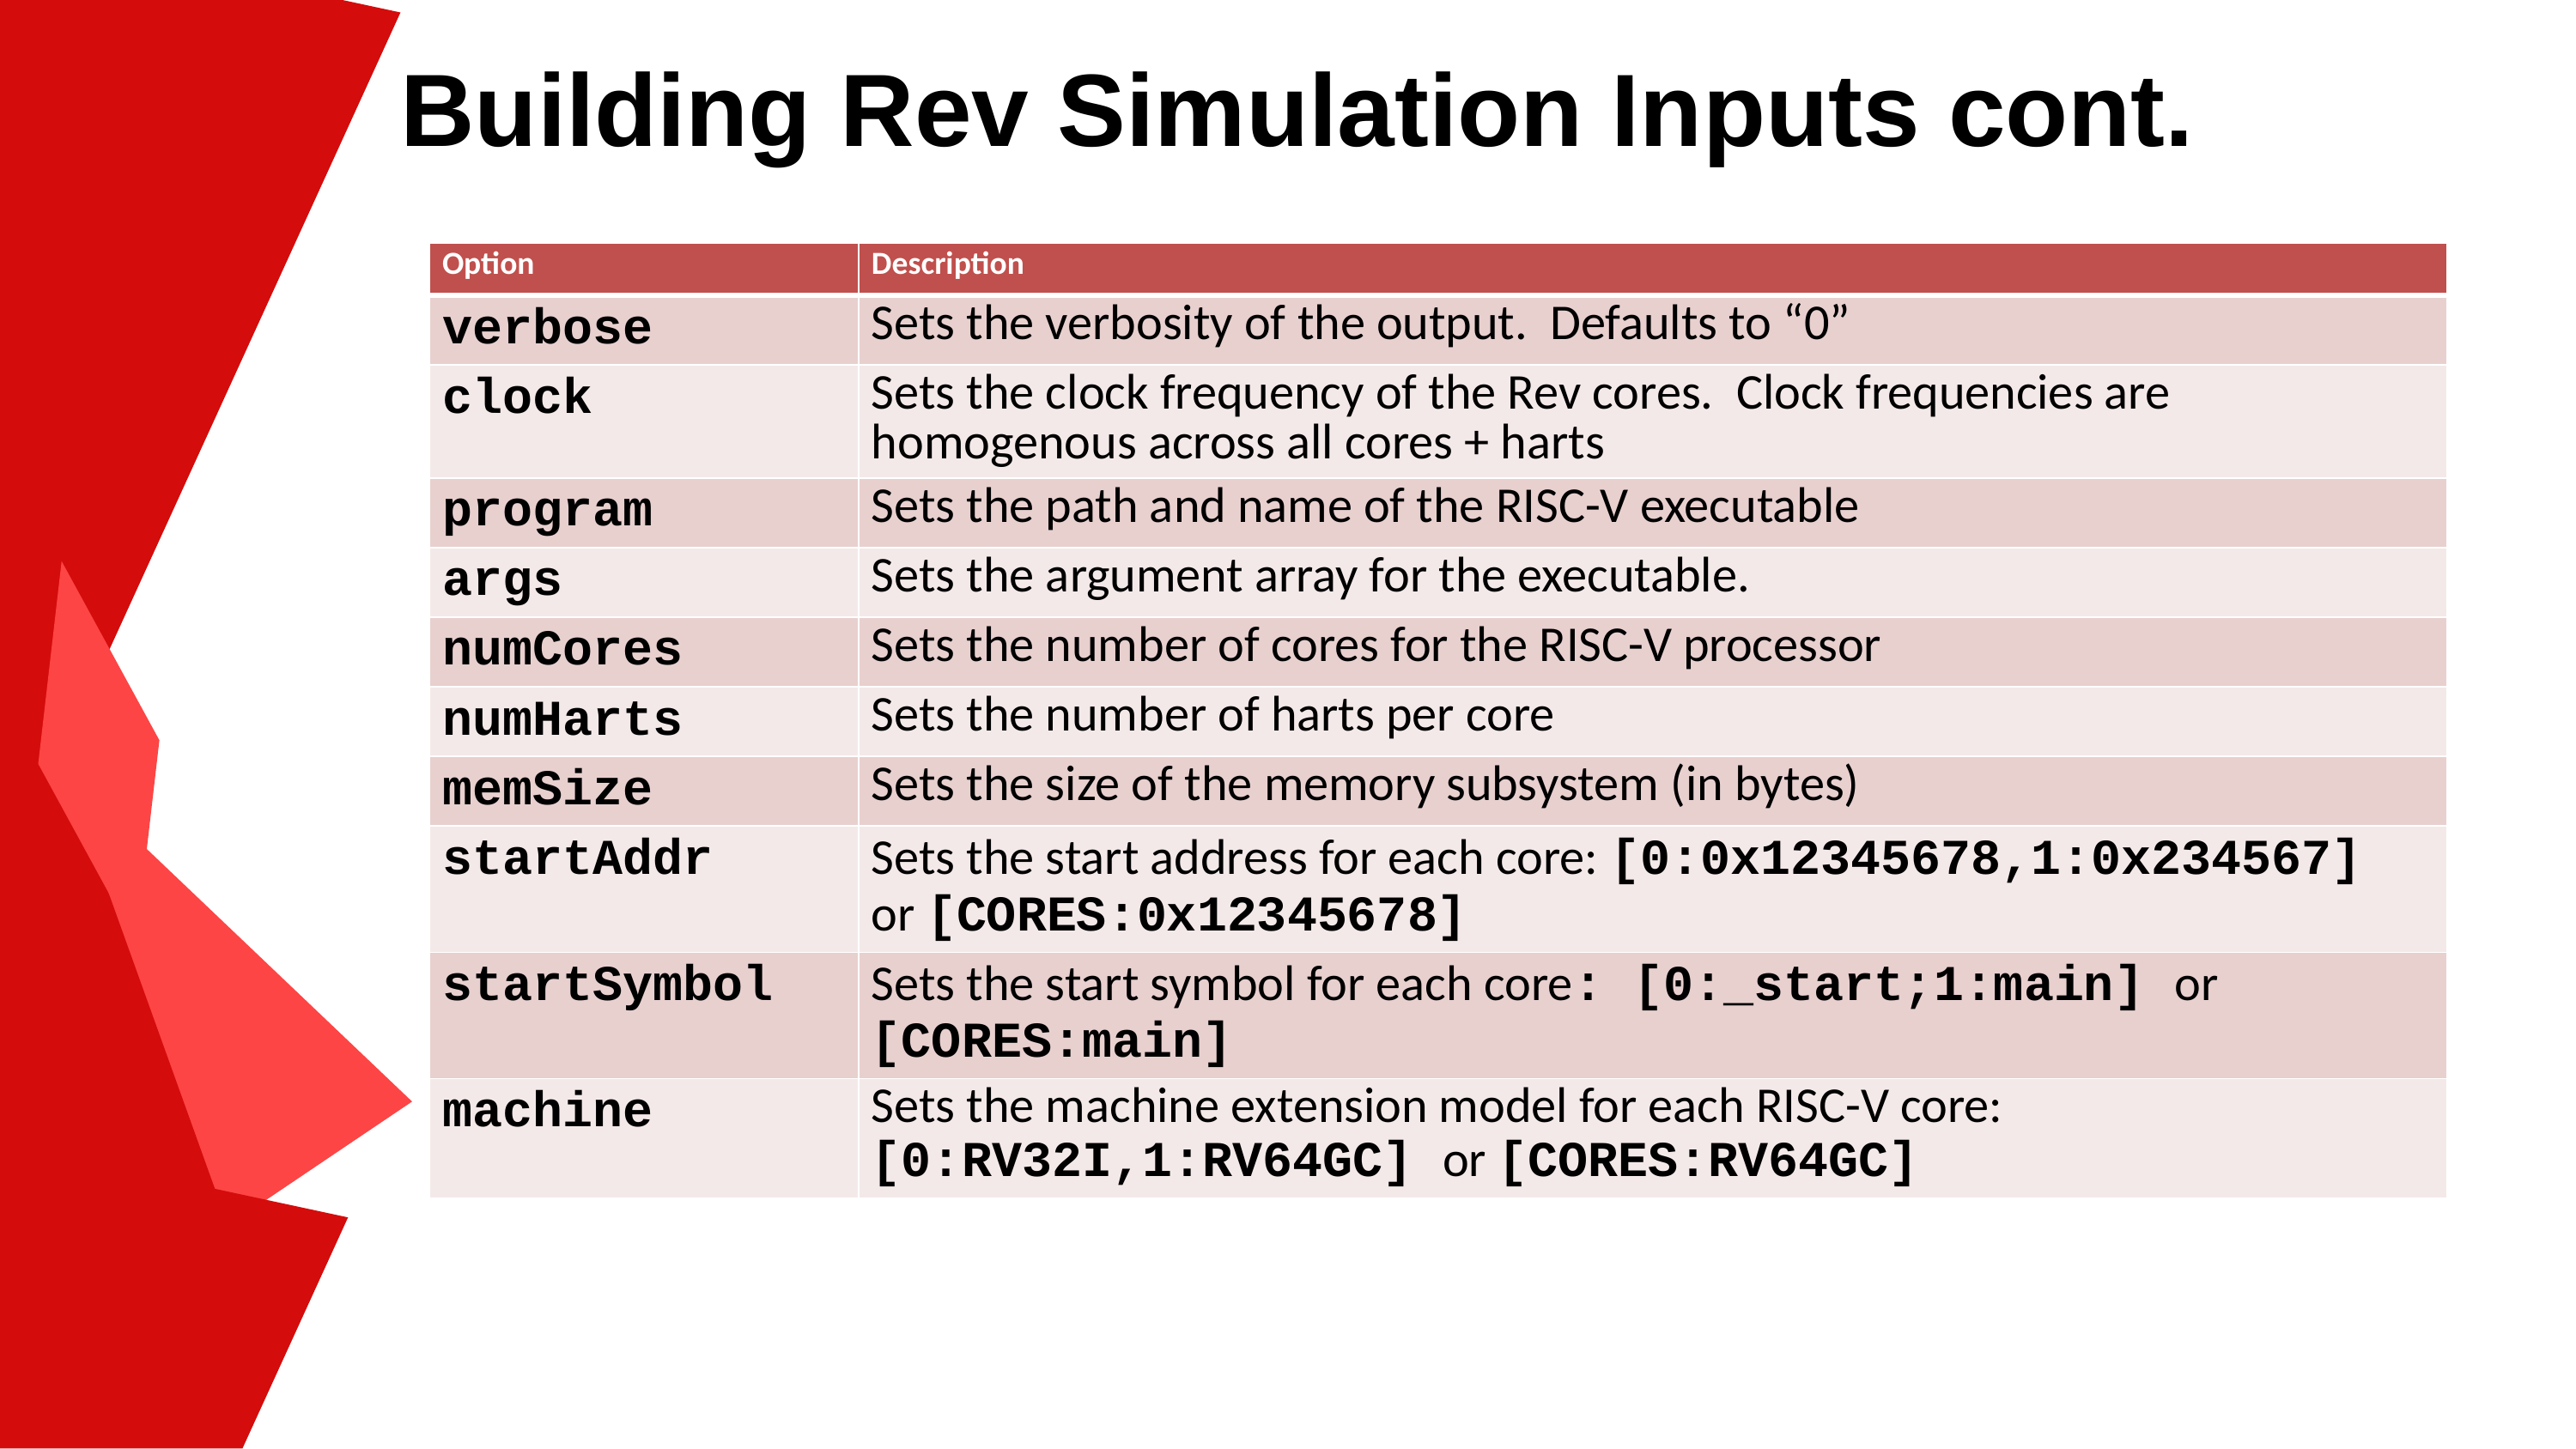

# Building Rev Simulation Inputs cont.
| Option | Description |
| --- | --- |
| verbose | Sets the verbosity of the output. Defaults to “0” |
| clock | Sets the clock frequency of the Rev cores. Clock frequencies are homogenous across all cores + harts |
| program | Sets the path and name of the RISC-V executable |
| args | Sets the argument array for the executable. |
| numCores | Sets the number of cores for the RISC-V processor |
| numHarts | Sets the number of harts per core |
| memSize | Sets the size of the memory subsystem (in bytes) |
| startAddr | Sets the start address for each core: [0:0x12345678,1:0x234567] or [CORES:0x12345678] |
| startSymbol | Sets the start symbol for each core: [0:\_start;1:main] or [CORES:main] |
| machine | Sets the machine extension model for each RISC-V core: [0:RV32I,1:RV64GC] or [CORES:RV64GC] |